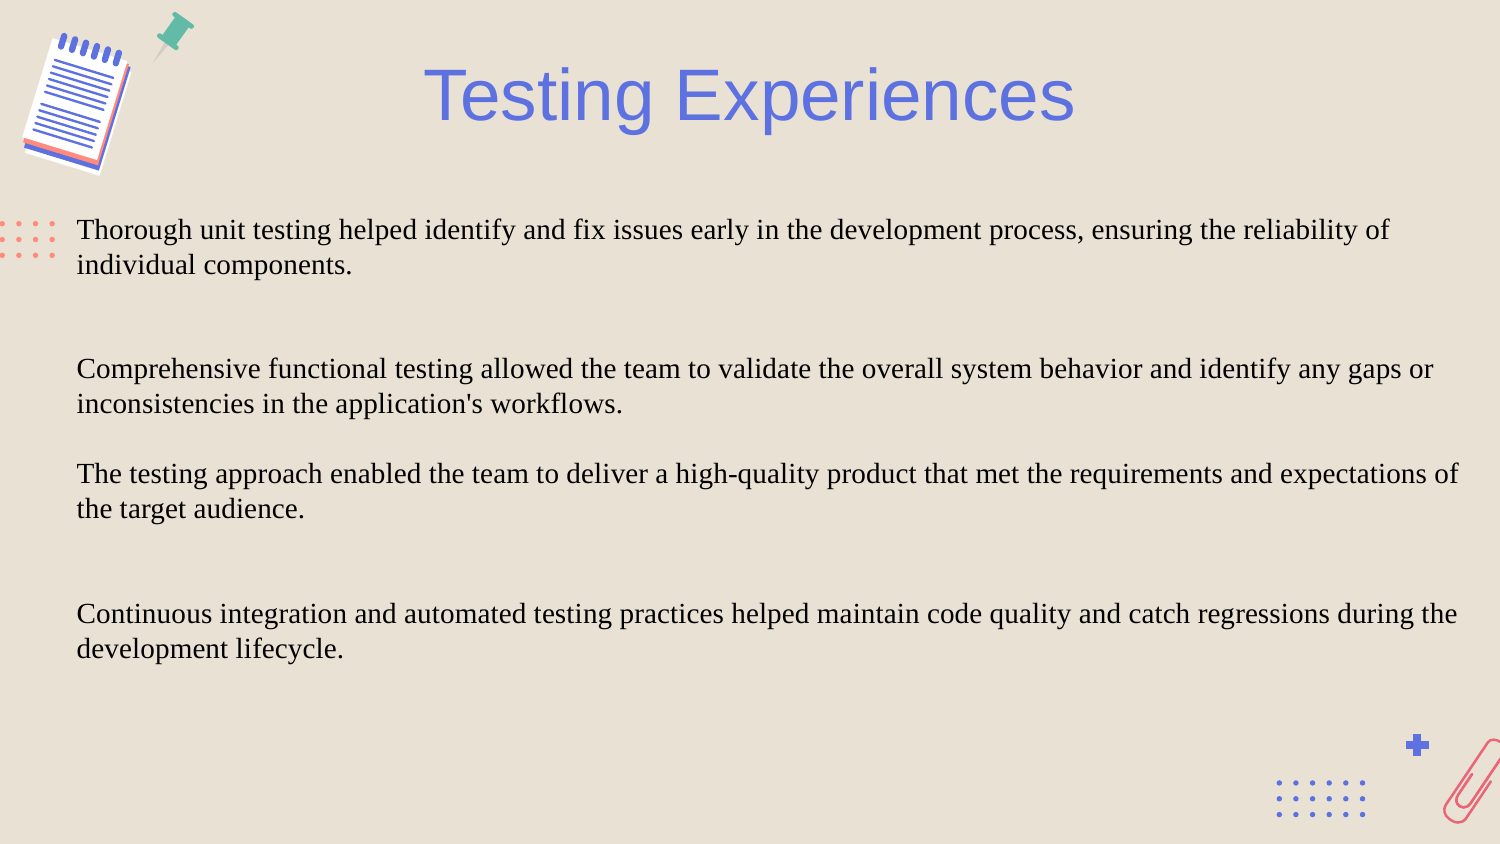

# Testing Experiences
Thorough unit testing helped identify and fix issues early in the development process, ensuring the reliability of individual components.

Comprehensive functional testing allowed the team to validate the overall system behavior and identify any gaps or inconsistencies in the application's workflows.

The testing approach enabled the team to deliver a high-quality product that met the requirements and expectations of the target audience.

Continuous integration and automated testing practices helped maintain code quality and catch regressions during the development lifecycle.